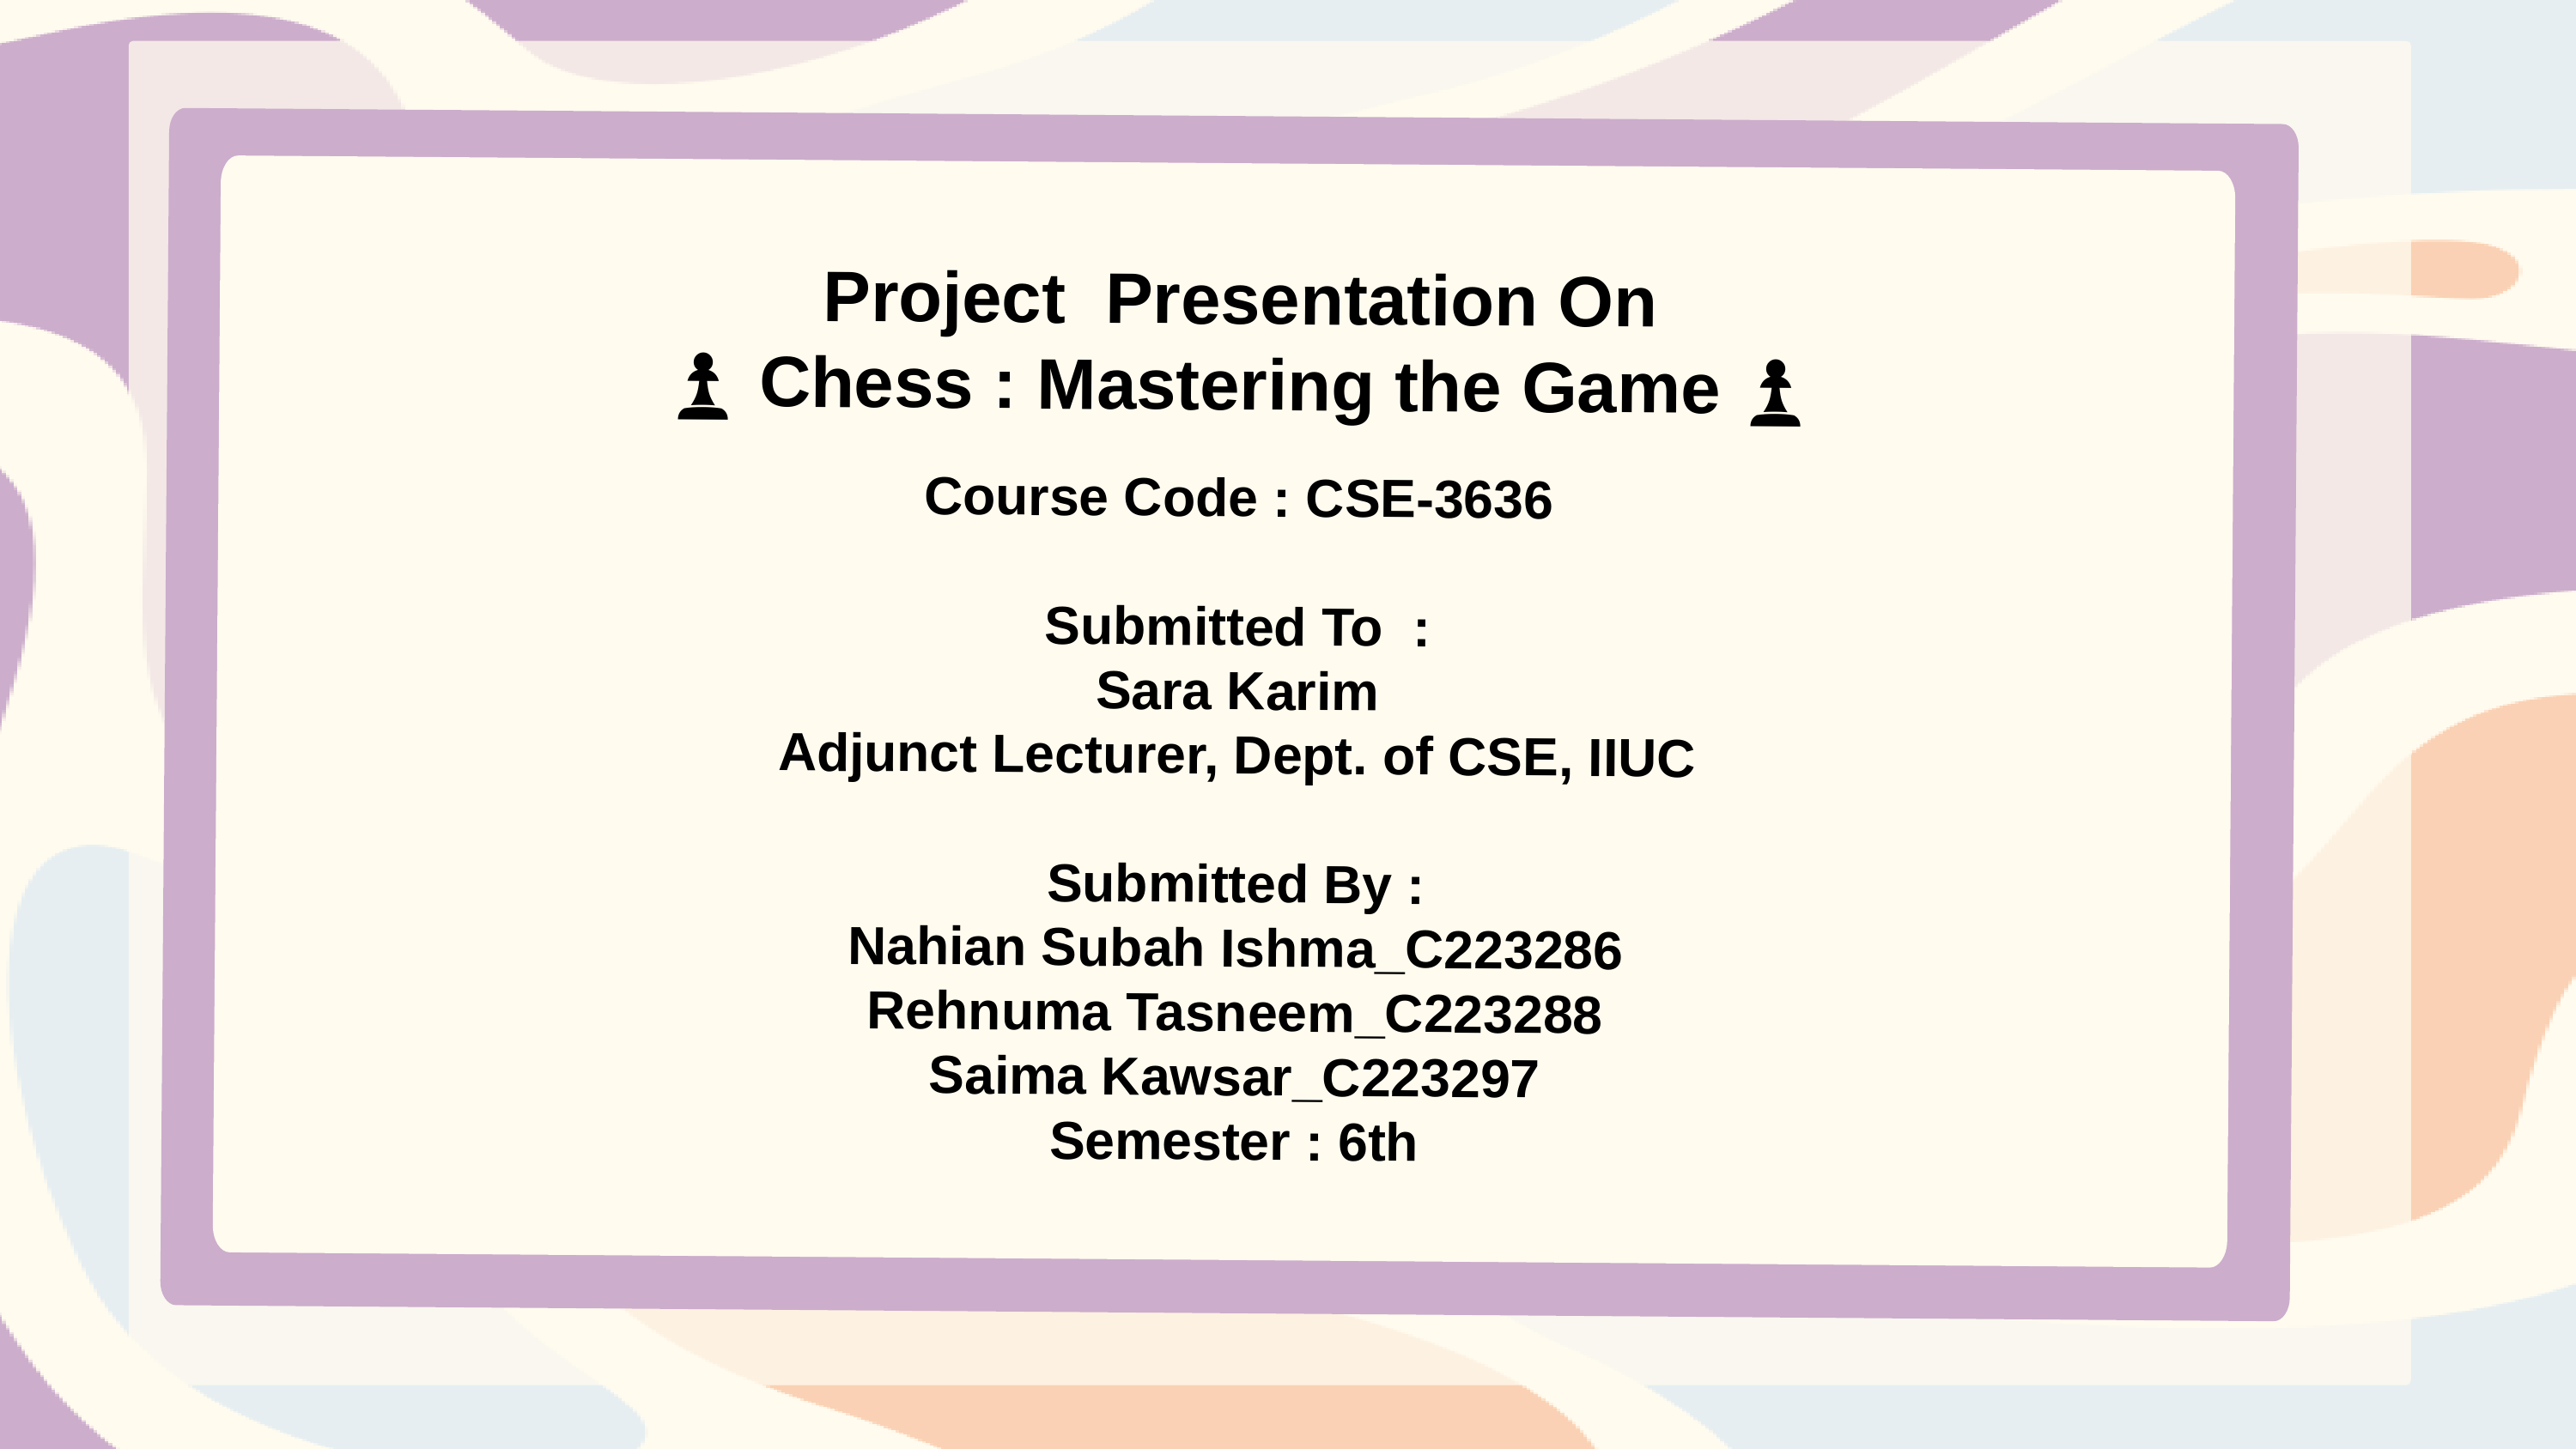

Project  Presentation On
♟ Chess : Mastering the Game ♟

Course Code : CSE-3636

Submitted To  :
Sara Karim
Adjunct Lecturer, Dept. of CSE, IIUC

Submitted By :
Nahian Subah Ishma_C223286
Rehnuma Tasneem_C223288
Saima Kawsar_C223297
Semester : 6th